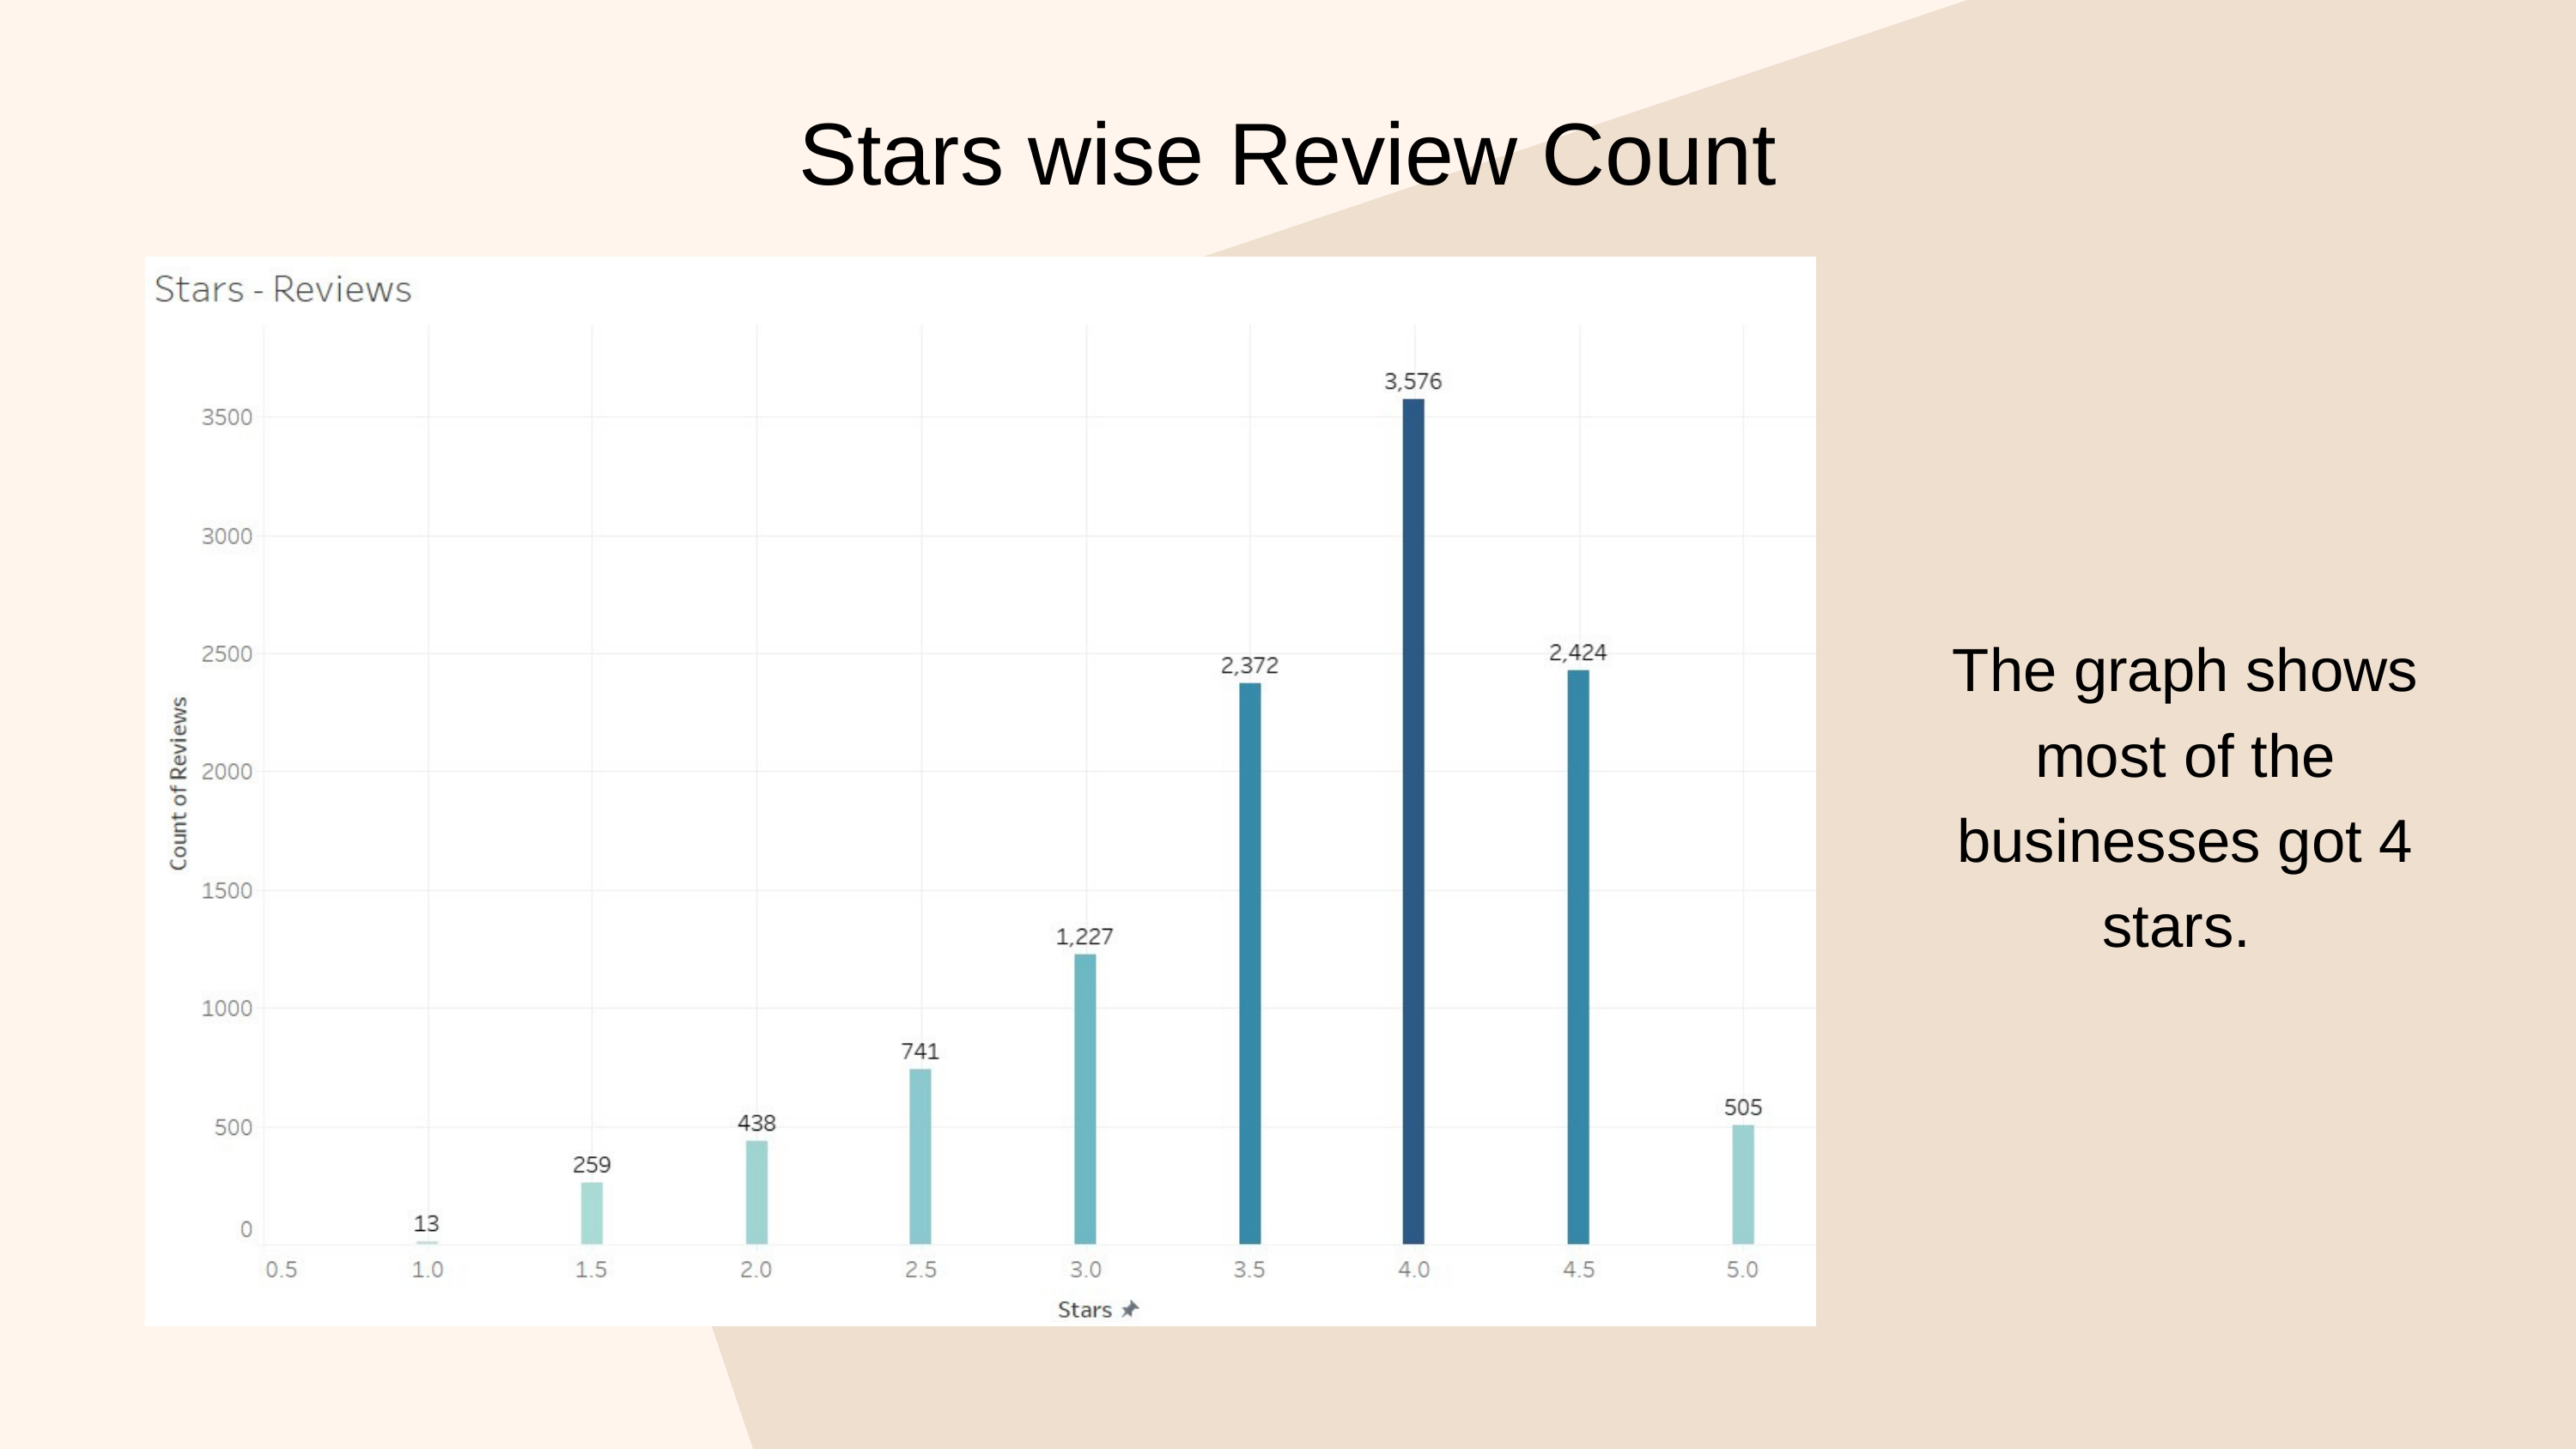

Stars wise Review Count

The graph shows most of the businesses got 4 stars.